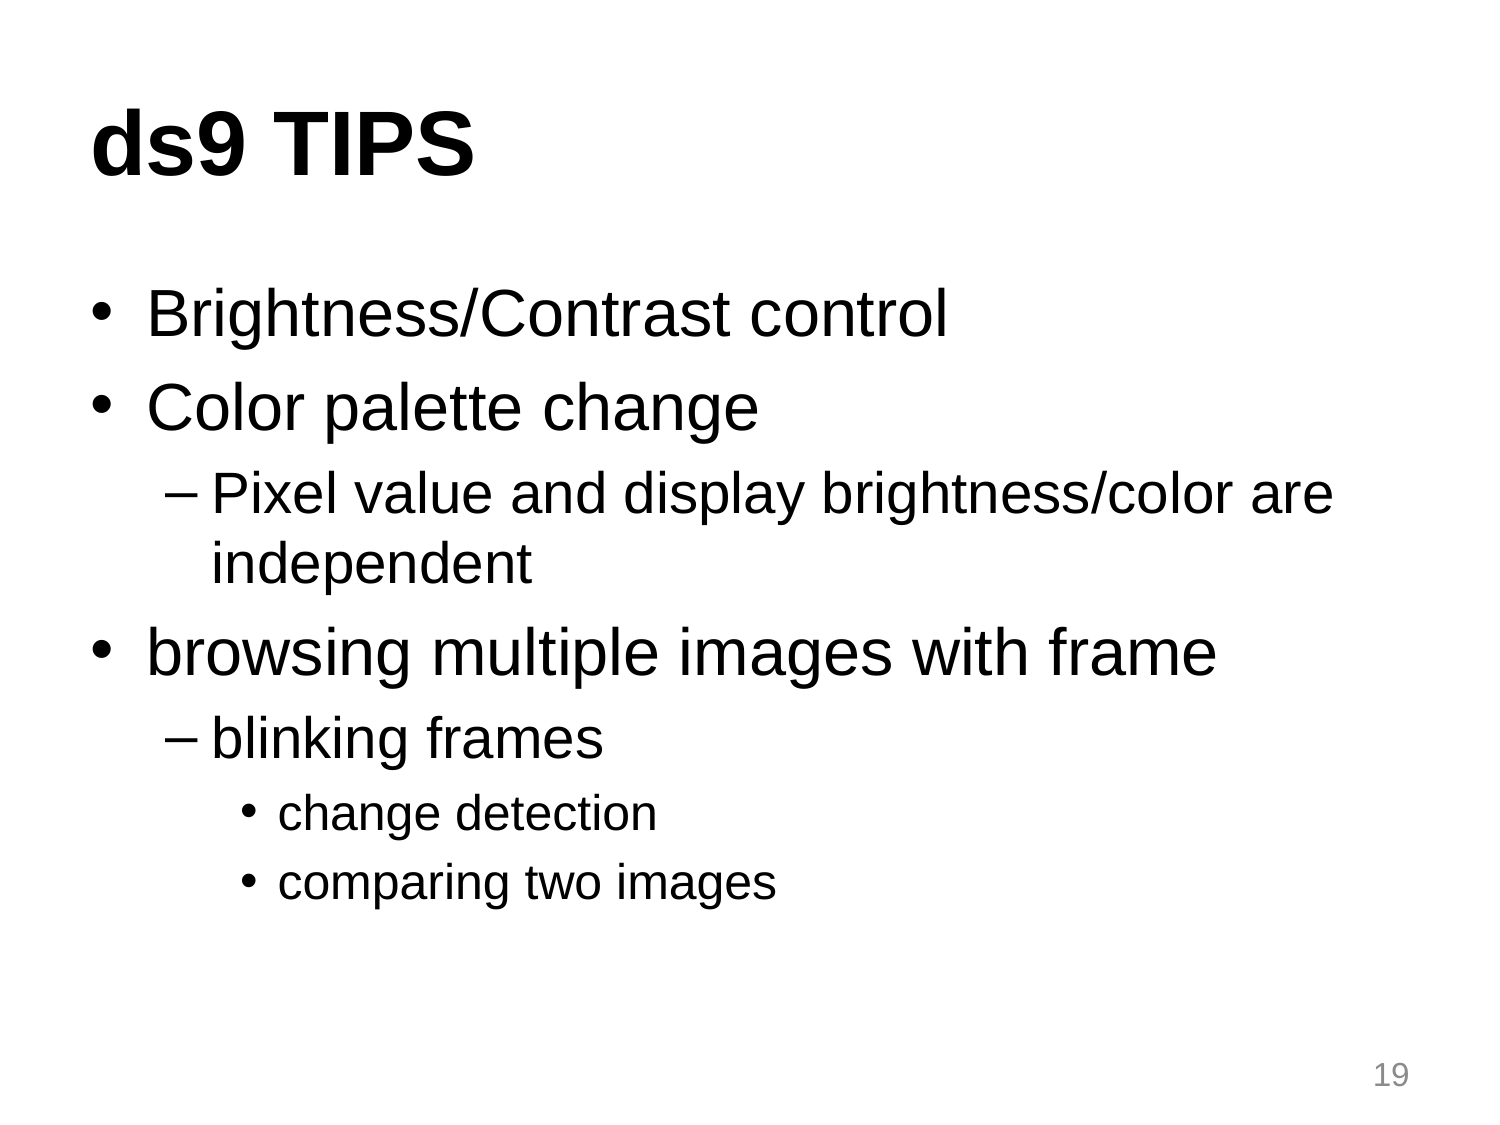

# ds9 TIPS
Brightness/Contrast control
Color palette change
Pixel value and display brightness/color are independent
browsing multiple images with frame
blinking frames
change detection
comparing two images
19